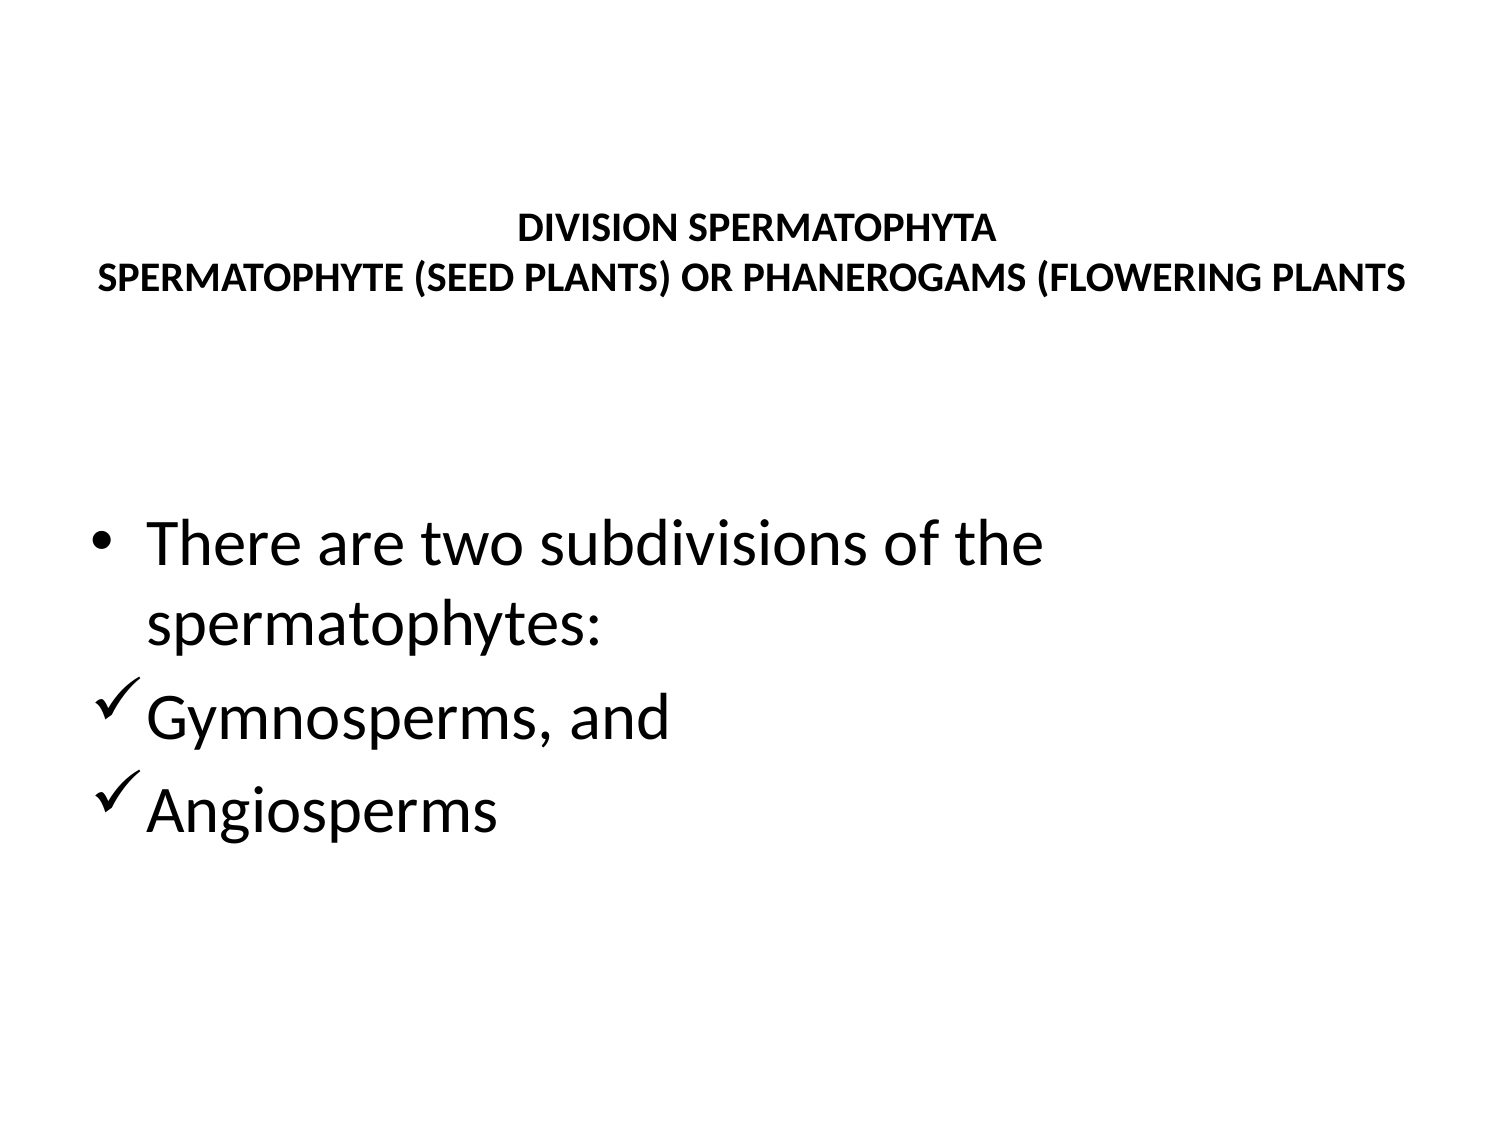

# DIVISION SPERMATOPHYTA SPERMATOPHYTE (SEED PLANTS) OR PHANEROGAMS (FLOWERING PLANTS

There are two subdivisions of the spermatophytes:
Gymnosperms, and
Angiosperms